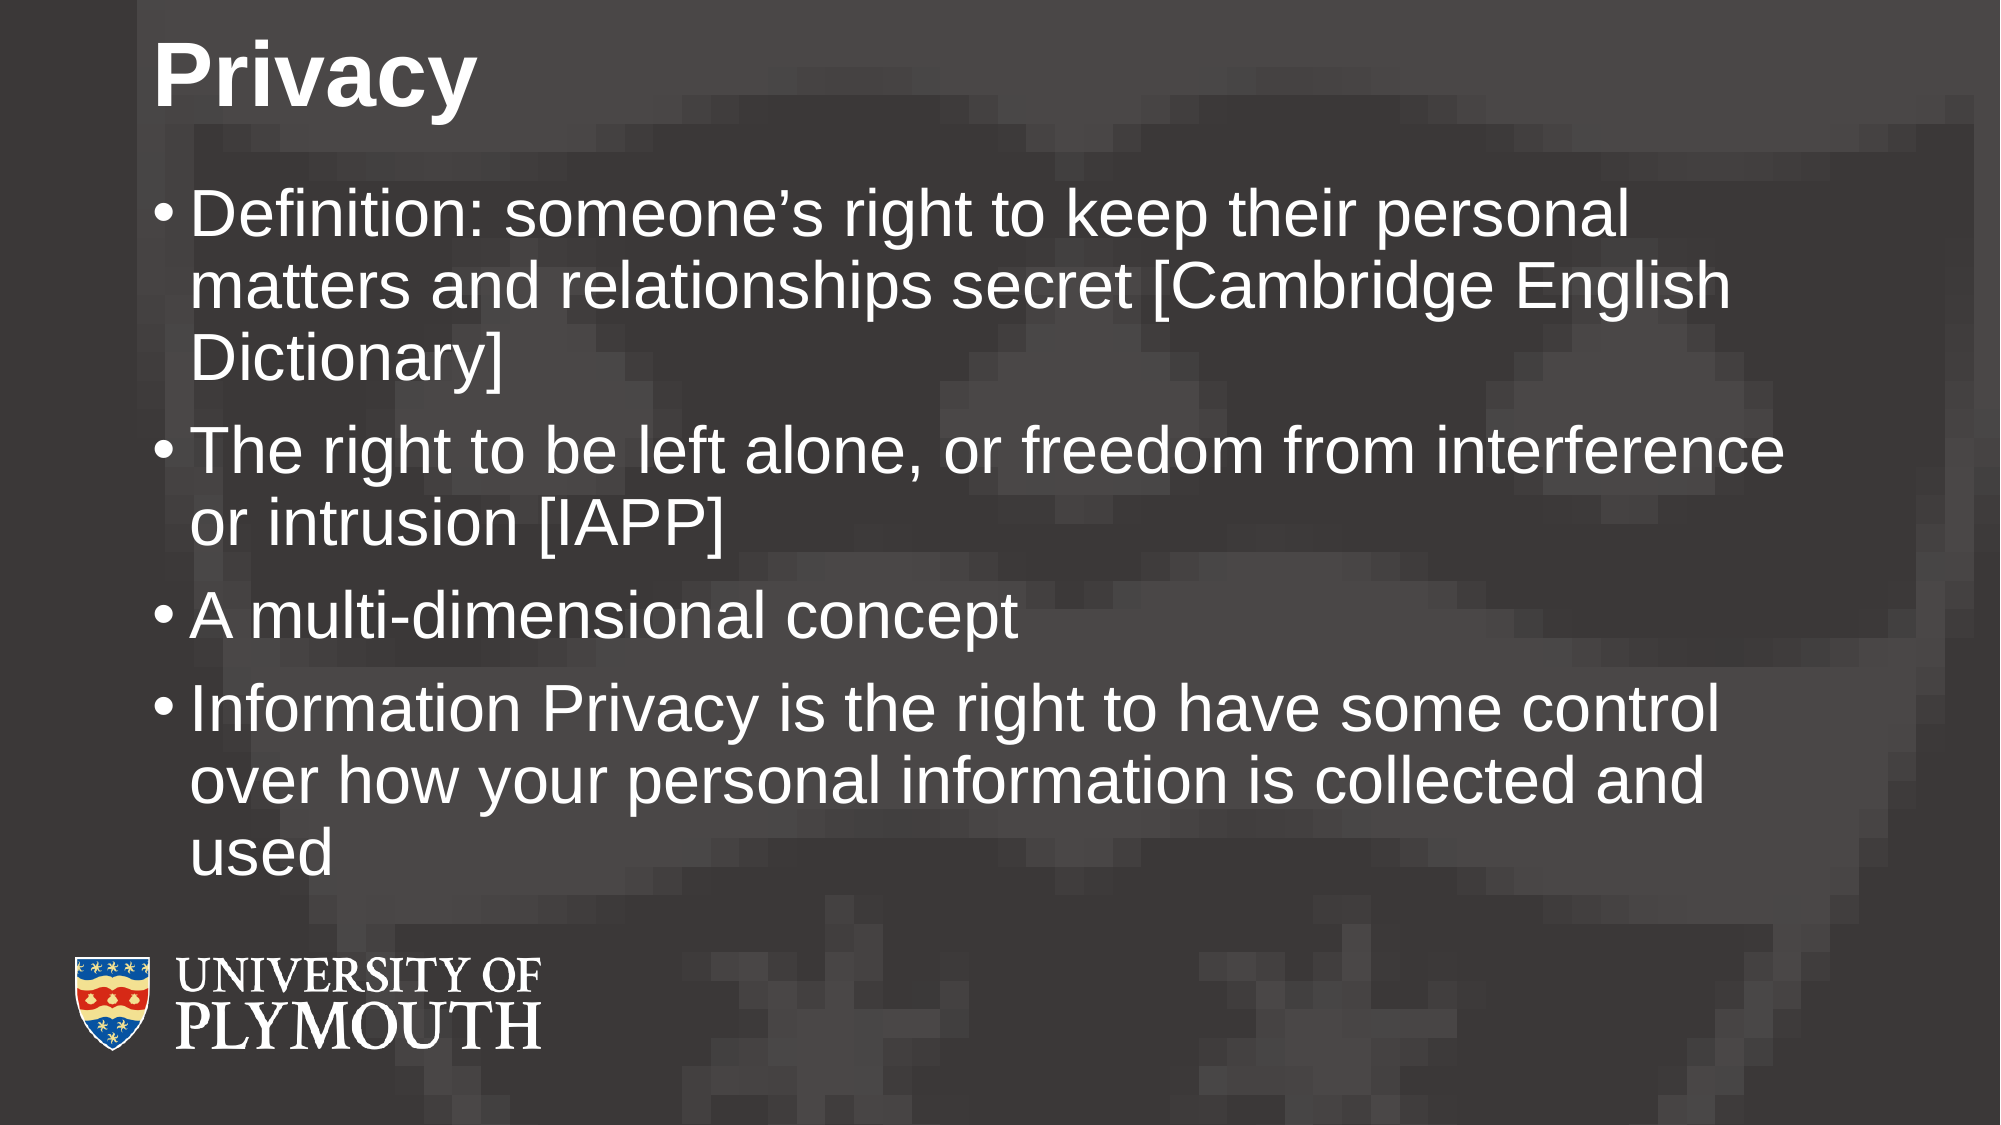

# Privacy
Definition: someone’s right to keep their personal matters and relationships secret [Cambridge English Dictionary]
The right to be left alone, or freedom from interference or intrusion [IAPP]
A multi-dimensional concept
Information Privacy is the right to have some control over how your personal information is collected and used